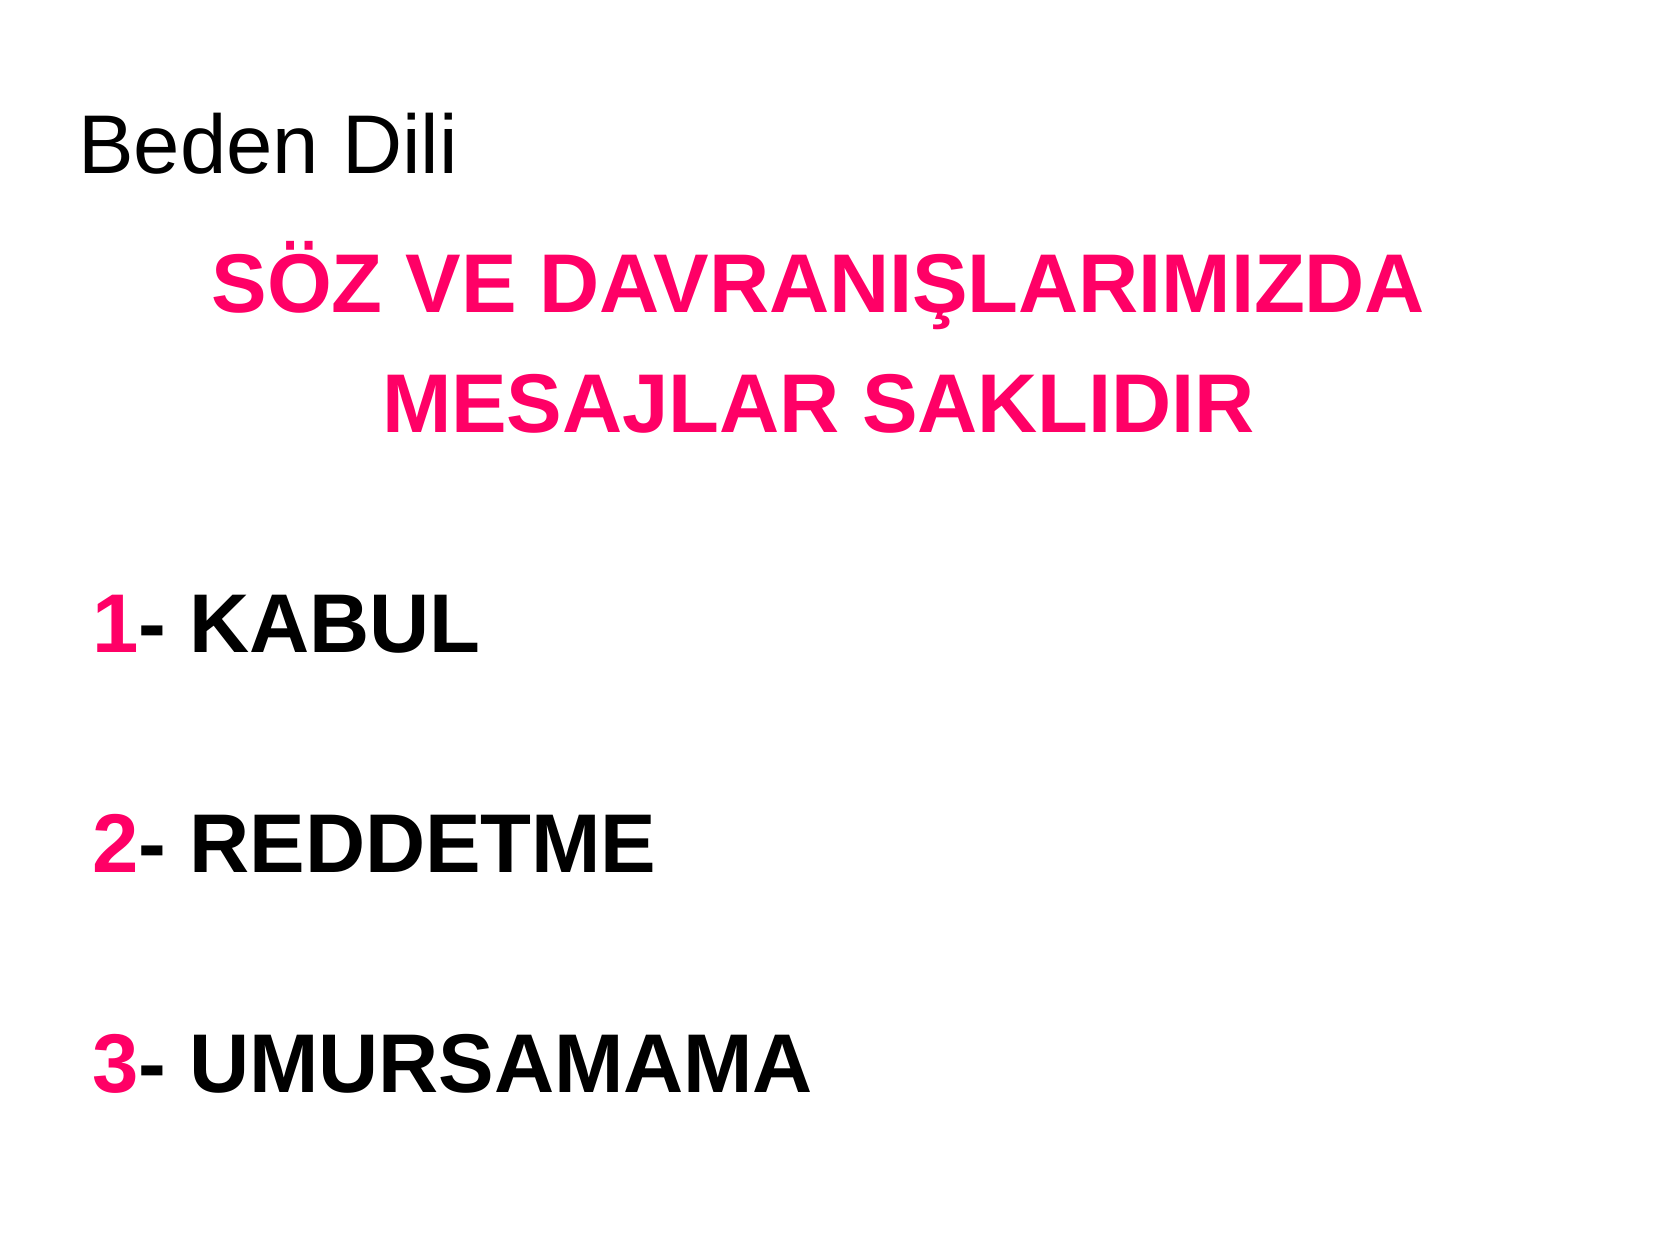

Beden Dili
SÖZ VE DAVRANIŞLARIMIZDA
MESAJLAR SAKLIDIR

1- KABUL

2- REDDETME

3- UMURSAMAMA